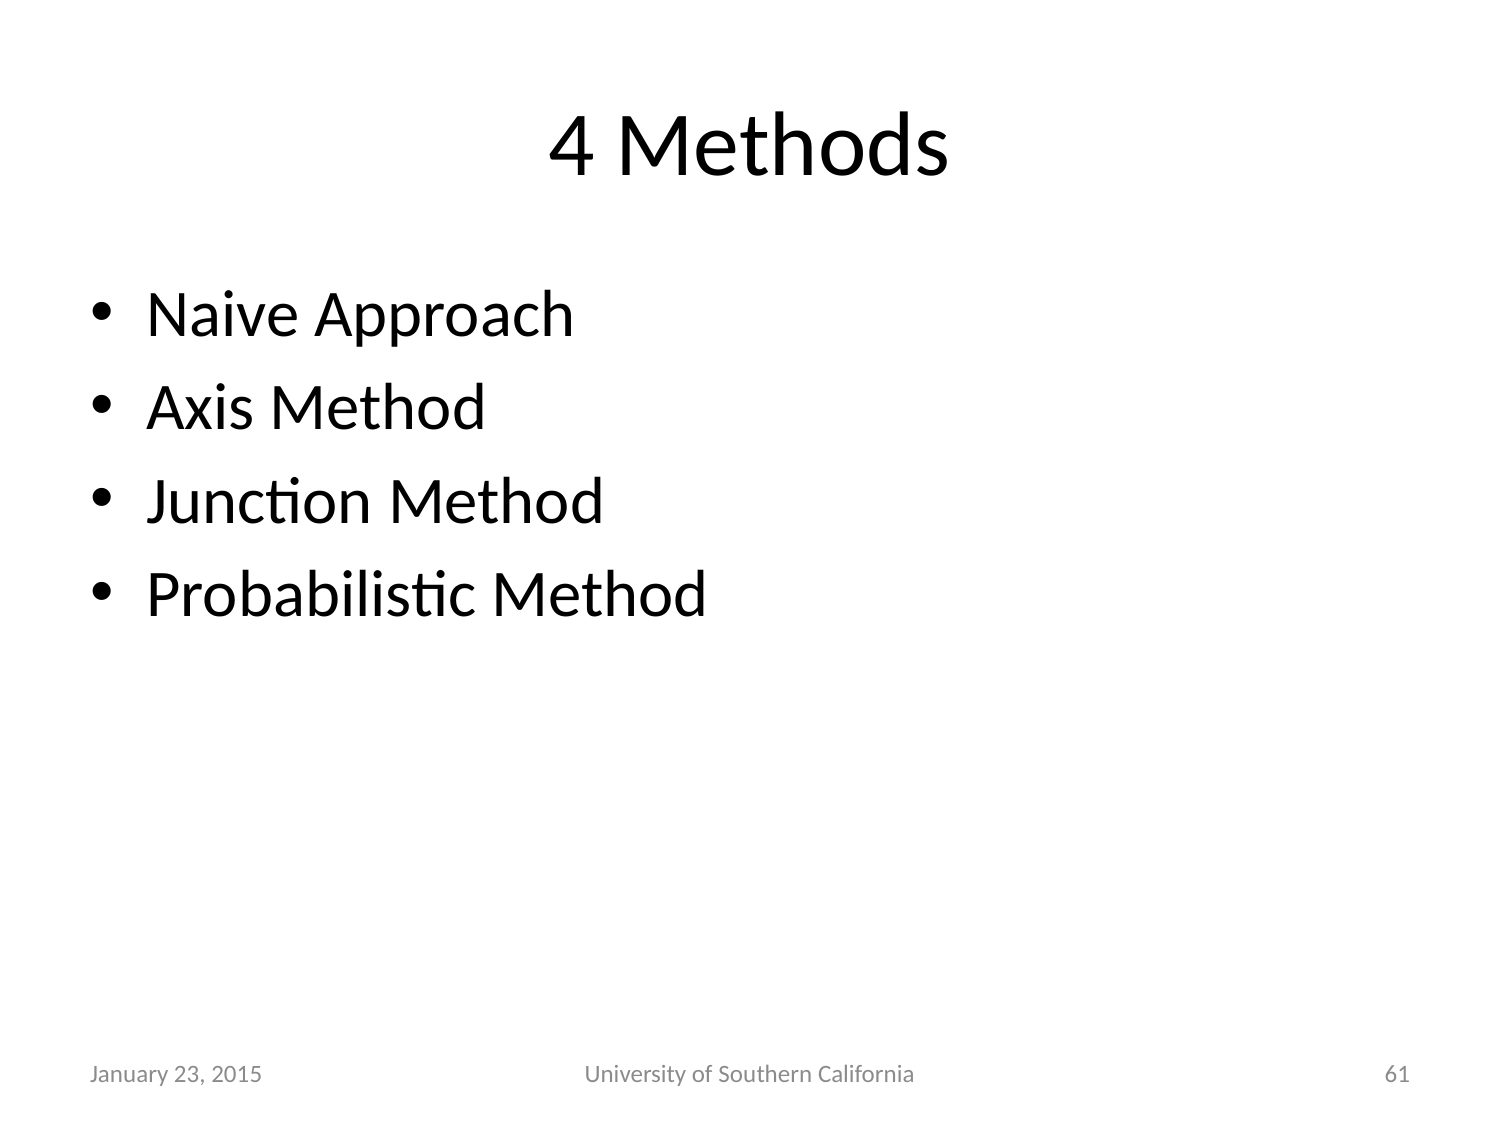

# 4 Methods
Naive Approach
Axis Method
Junction Method
Probabilistic Method
January 23, 2015
University of Southern California
61